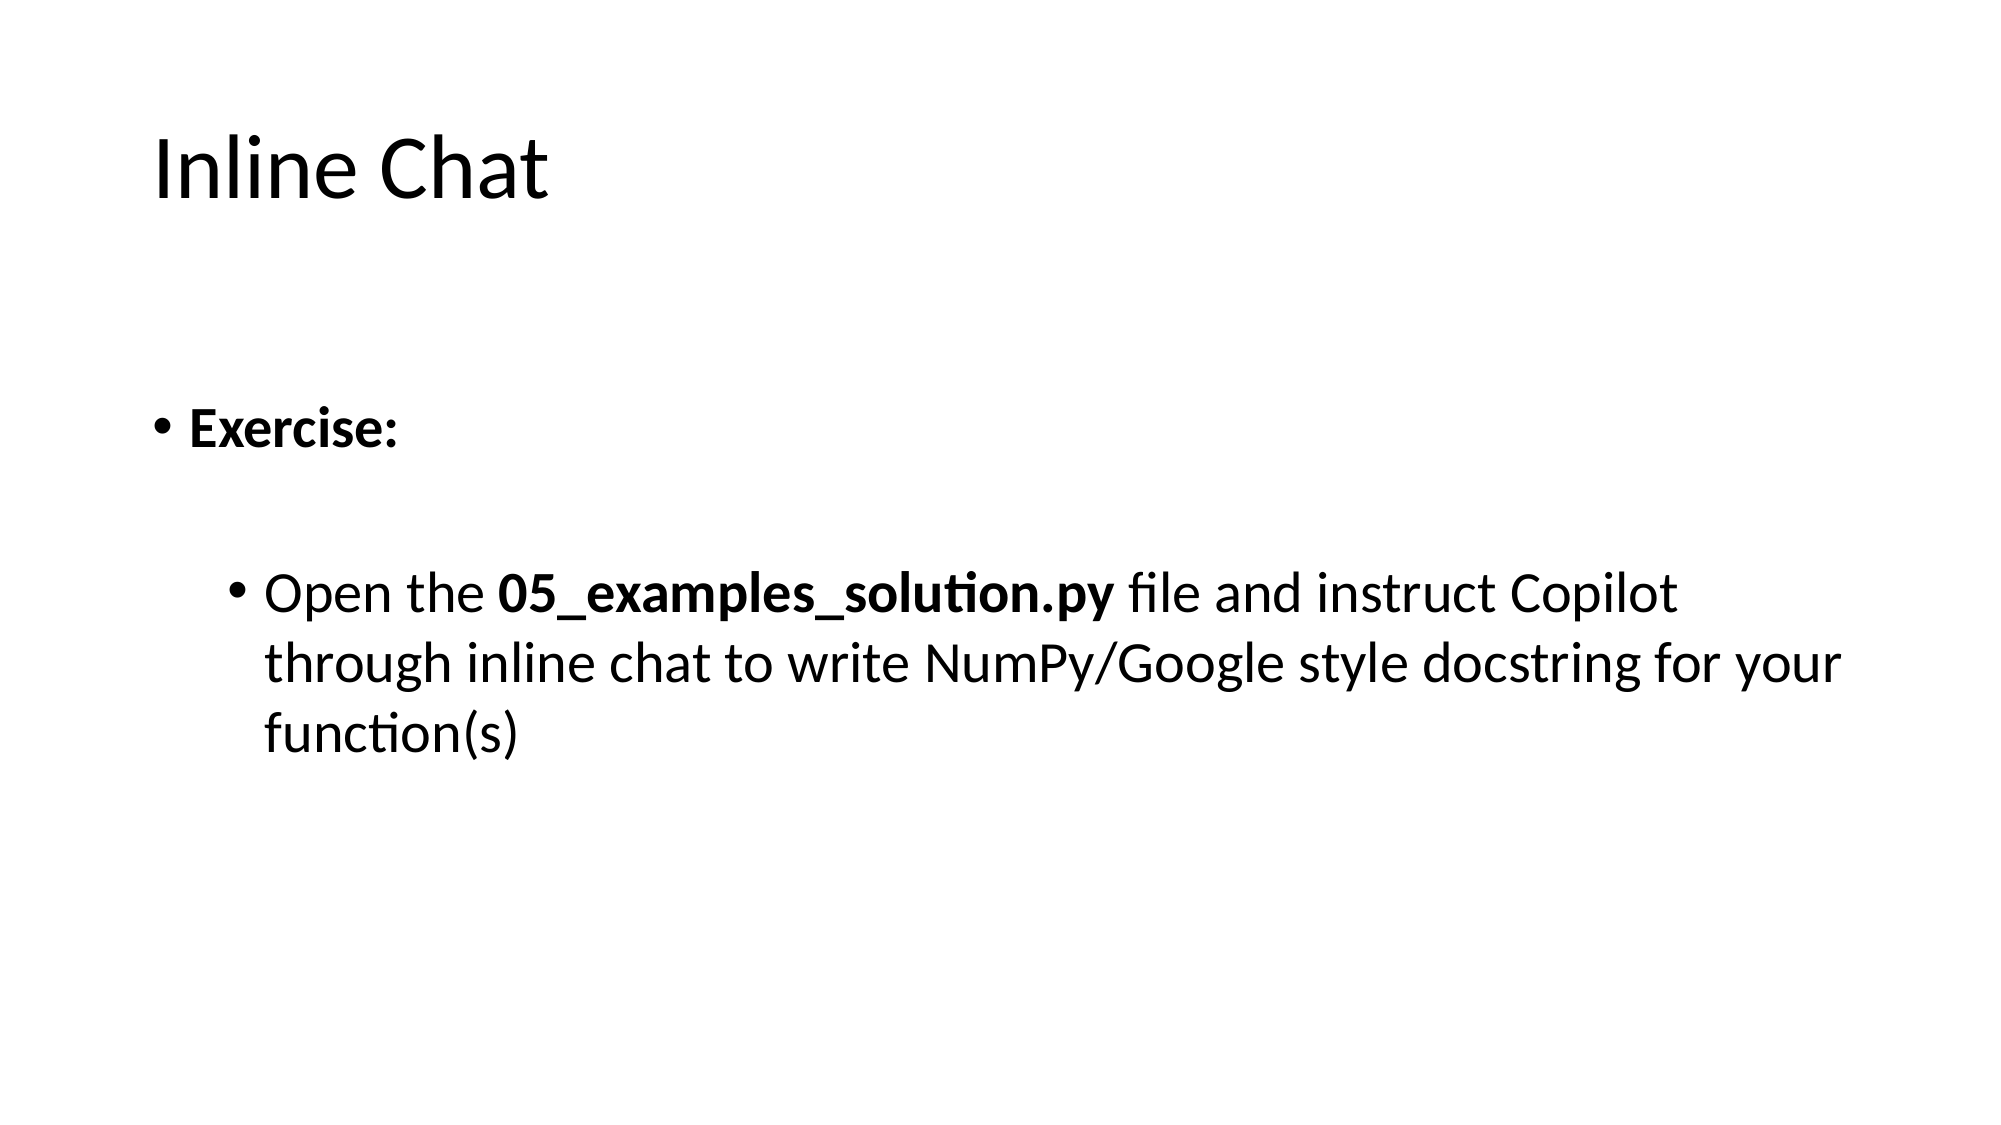

# Inline Chat

Exercise:

Open the 05_examples_solution.py file and instruct Copilot through inline chat to write NumPy/Google style docstring for your function(s)